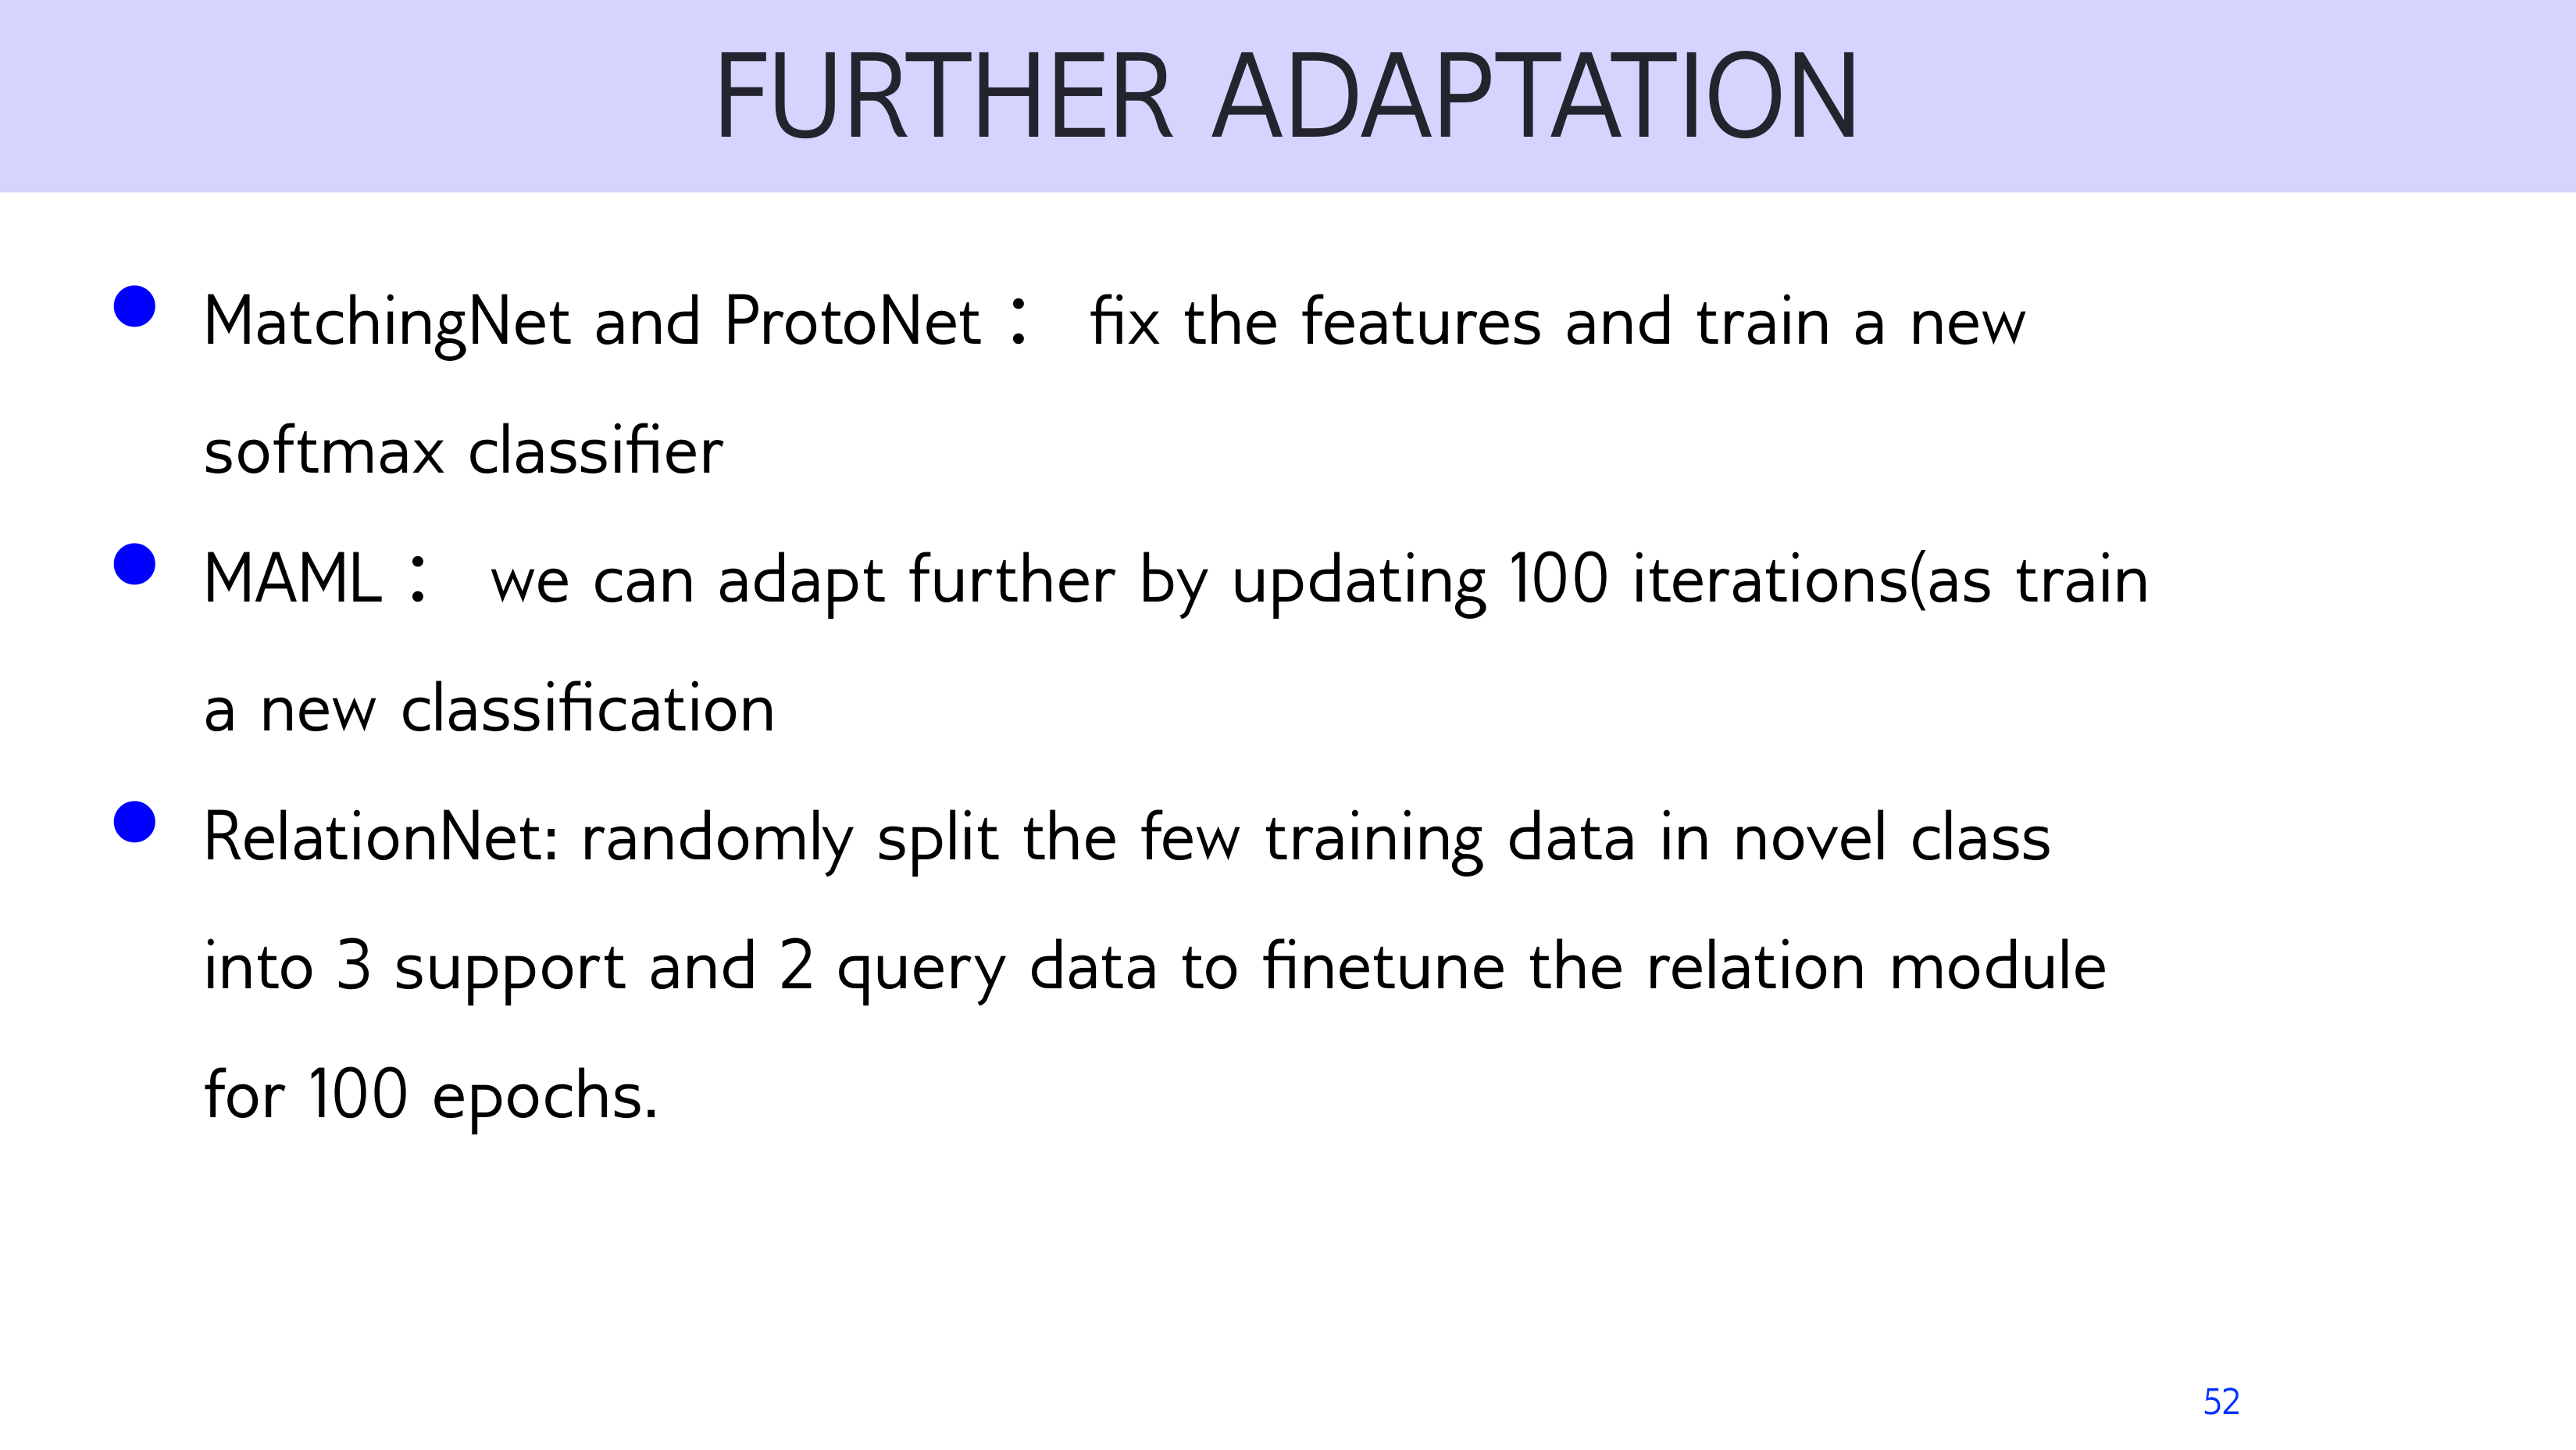

# FURTHER ADAPTATION
MatchingNet and ProtoNet：fix the features and train a new softmax classifier
MAML：we can adapt further by updating 100 iterations(as train a new classification
RelationNet: randomly split the few training data in novel class into 3 support and 2 query data to finetune the relation module for 100 epochs.
52